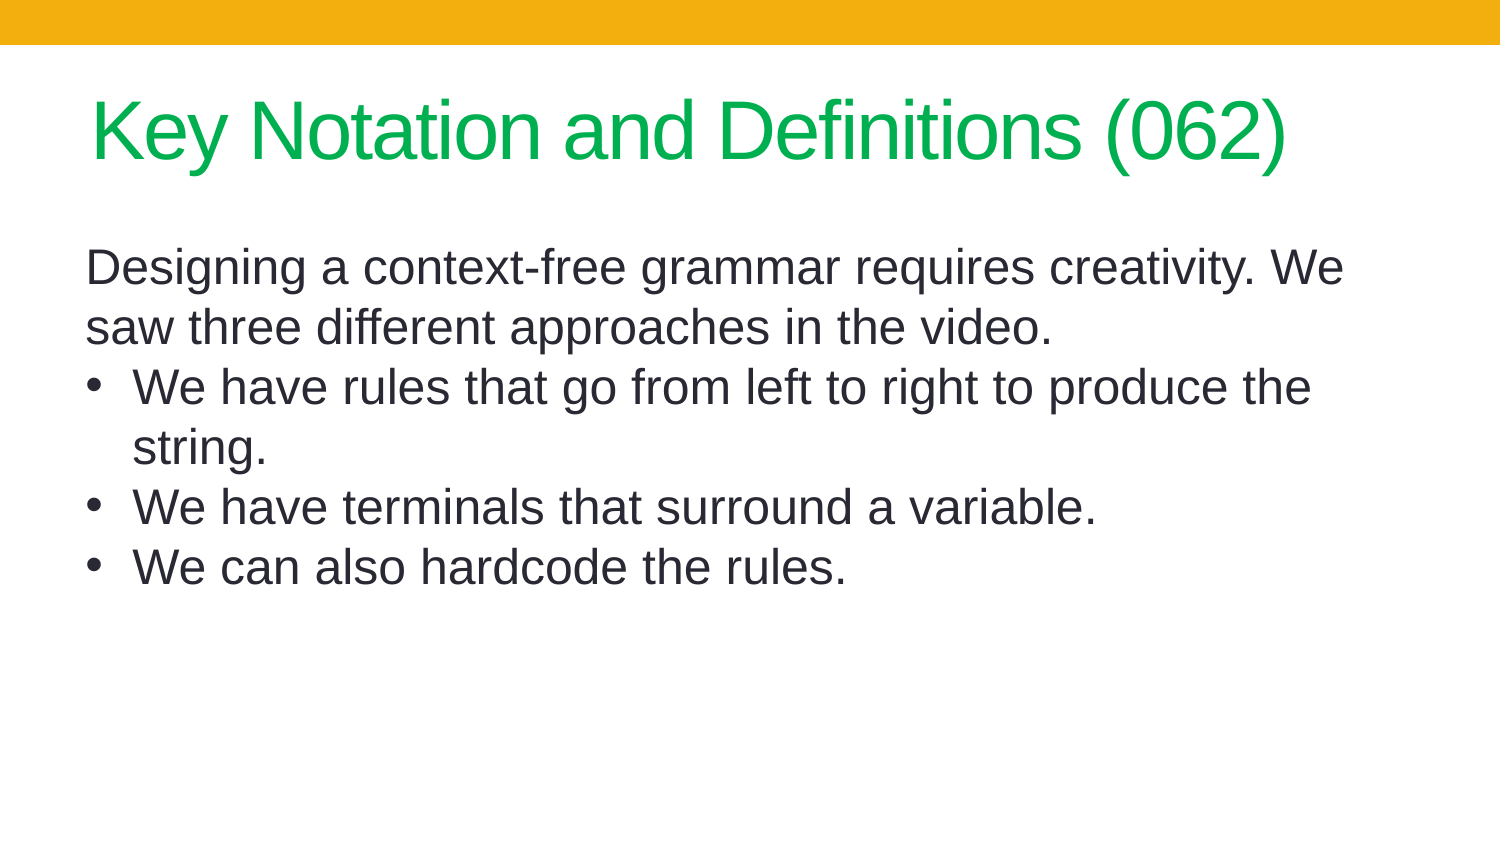

# Key Notation and Definitions (062)
Designing a context-free grammar requires creativity. We saw three different approaches in the video.
We have rules that go from left to right to produce the string.
We have terminals that surround a variable.
We can also hardcode the rules.